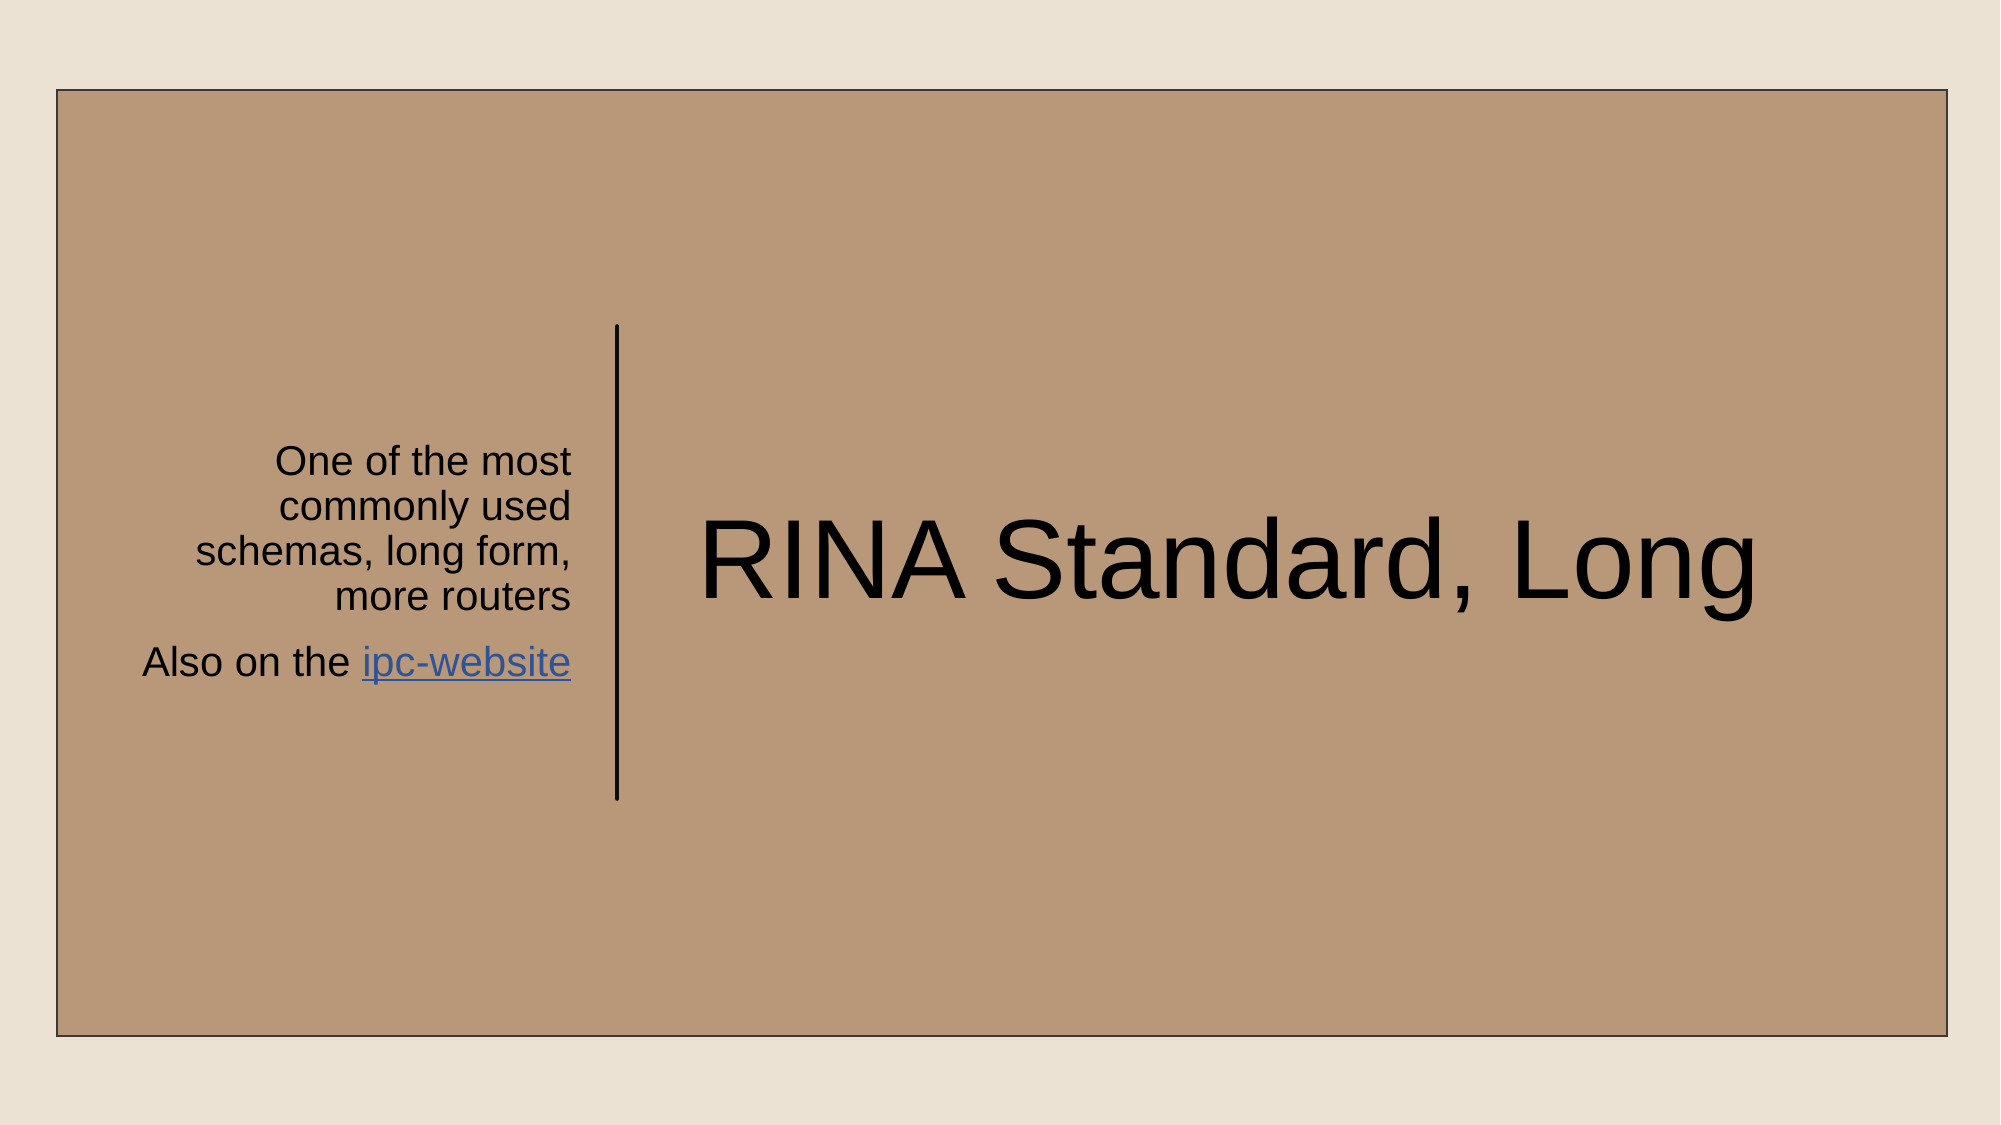

One of the most commonly used schemas, long form, more routers
Also on the ipc-website
# RINA Standard, Long